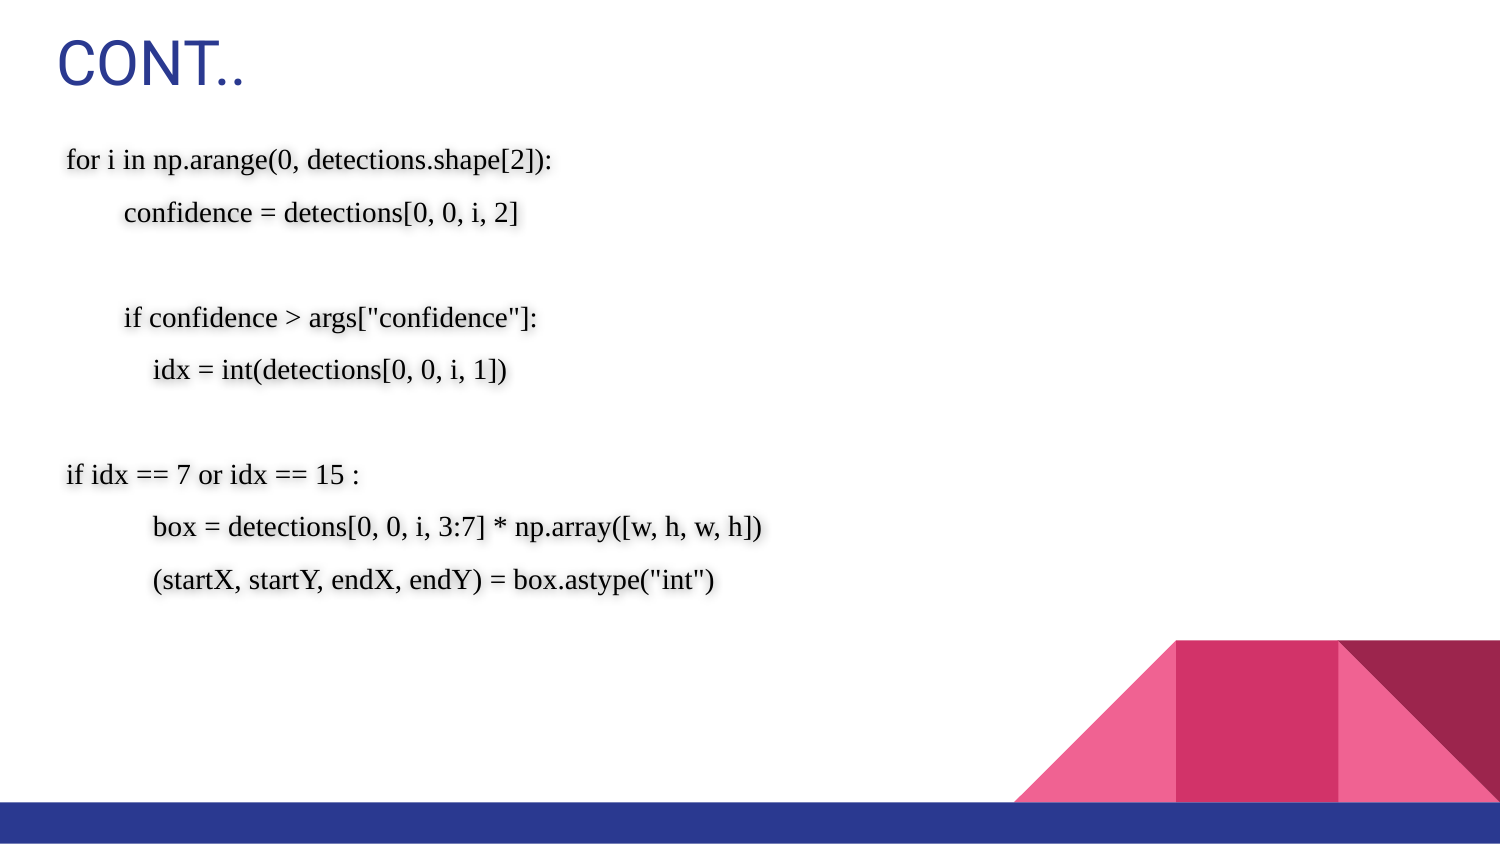

# CONT..
for i in np.arange(0, detections.shape[2]):
        confidence = detections[0, 0, i, 2]
        if confidence > args["confidence"]:
            idx = int(detections[0, 0, i, 1])

if idx == 7 or idx == 15 :
            box = detections[0, 0, i, 3:7] * np.array([w, h, w, h])
            (startX, startY, endX, endY) = box.astype("int")